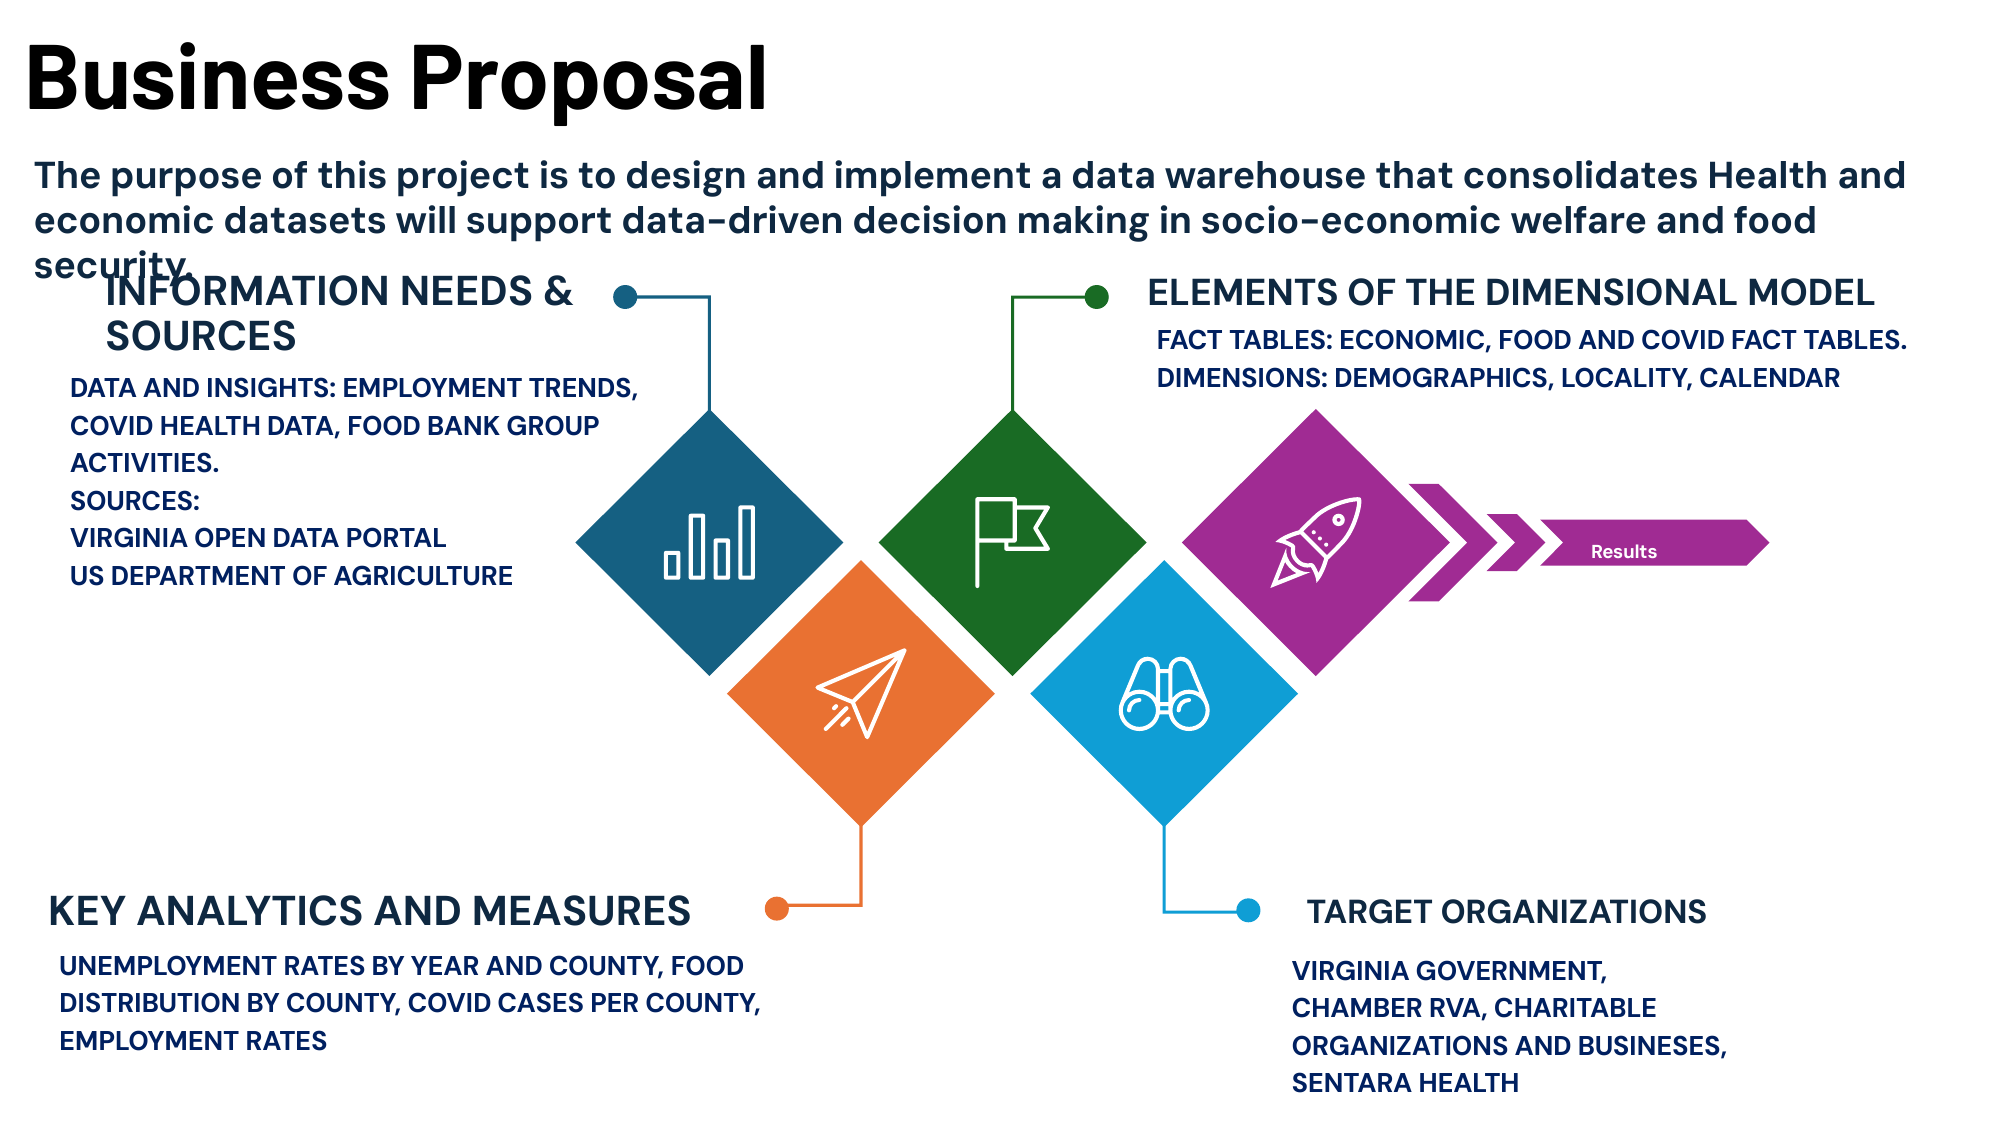

Business Proposal
The purpose of this project is to design and implement a data warehouse that consolidates Health and economic datasets will support data-driven decision making in socio-economic welfare and food security.
INFORMATION NEEDS & SOURCES
ELEMENTS OF THE DIMENSIONAL MODEL

FACT TABLES: ECONOMIC, FOOD AND COVID FACT TABLES. DIMENSIONS: DEMOGRAPHICS, LOCALITY, CALENDAR

DATA AND INSIGHTS: EMPLOYMENT TRENDS, COVID HEALTH DATA, FOOD BANK GROUP ACTIVITIES.
SOURCES:
VIRGINIA OPEN DATA PORTAL
US DEPARTMENT OF AGRICULTURE

Results

TARGET ORGANIZATIONS
KEY ANALYTICS AND MEASURES

UNEMPLOYMENT RATES BY YEAR AND COUNTY, FOOD DISTRIBUTION BY COUNTY, COVID CASES PER COUNTY, EMPLOYMENT RATES
VIRGINIA GOVERNMENT, CHAMBER RVA, CHARITABLE ORGANIZATIONS AND BUSINESES, SENTARA HEALTH